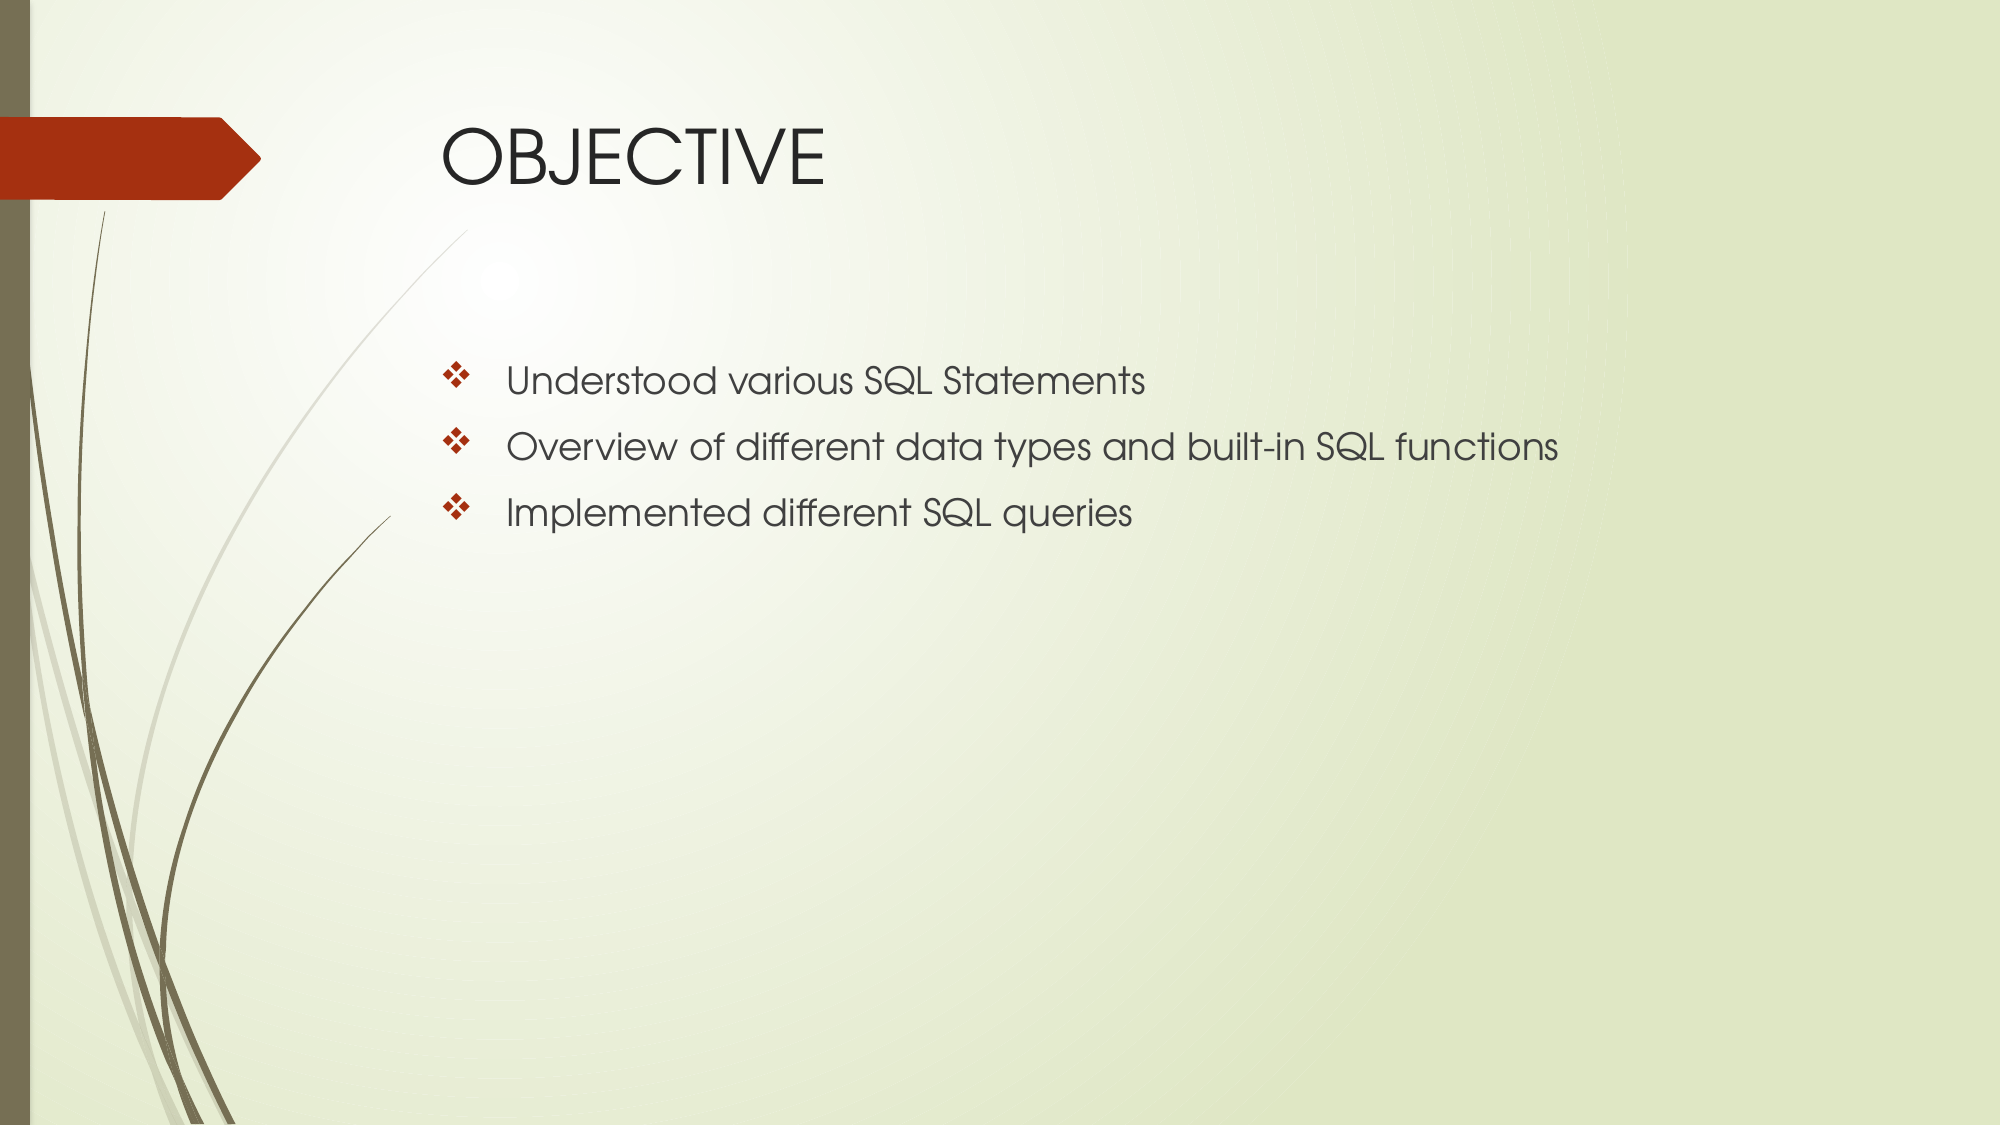

OBJECTIVE
 Understood various SQL Statements
 Overview of different data types and built-in SQL functions
 Implemented different SQL queries